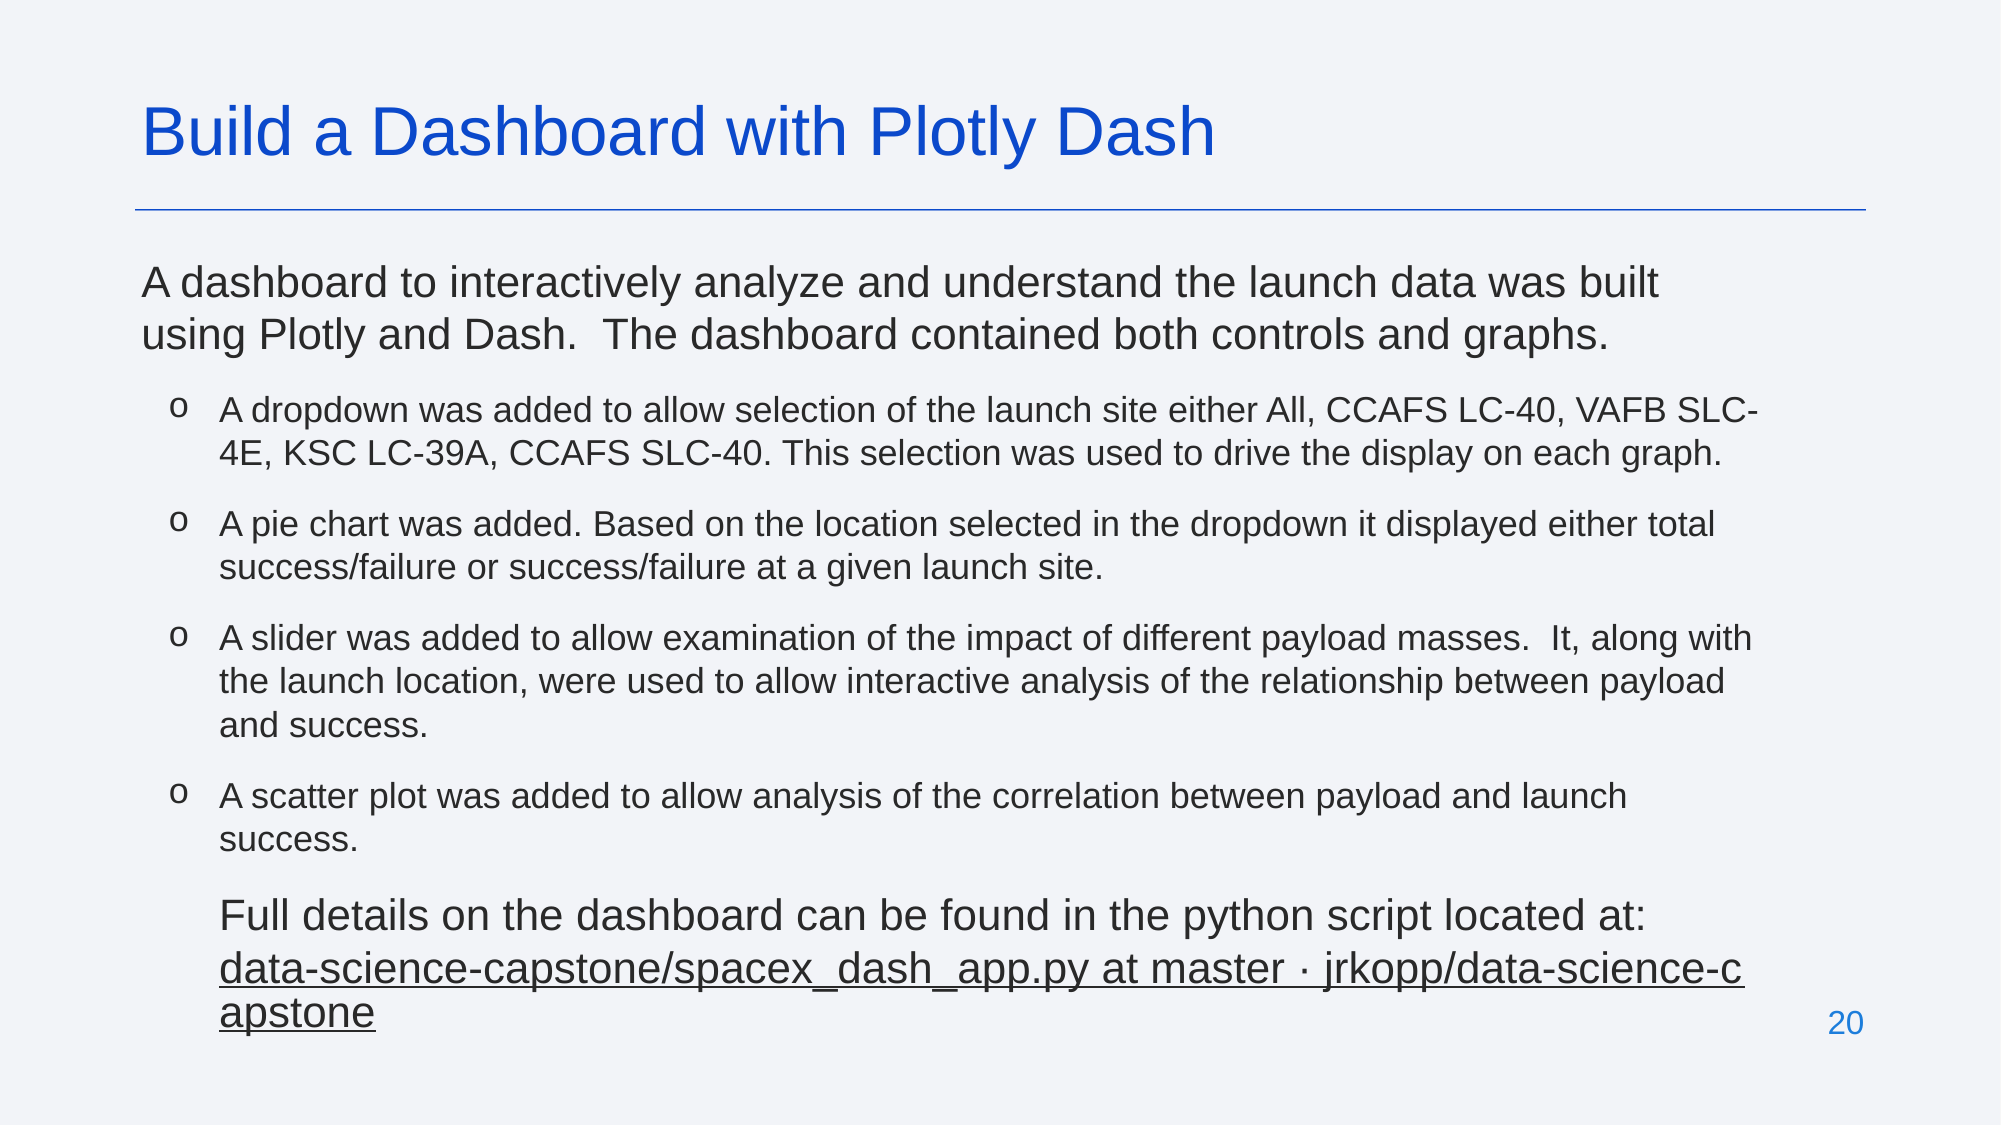

Build a Dashboard with Plotly Dash
A dashboard to interactively analyze and understand the launch data was built using Plotly and Dash.  The dashboard contained both controls and graphs.
A dropdown was added to allow selection of the launch site either All, CCAFS LC-40, VAFB SLC-4E, KSC LC-39A, CCAFS SLC-40. This selection was used to drive the display on each graph.
A pie chart was added. Based on the location selected in the dropdown it displayed either total success/failure or success/failure at a given launch site.
A slider was added to allow examination of the impact of different payload masses.  It, along with the launch location, were used to allow interactive analysis of the relationship between payload and success.
A scatter plot was added to allow analysis of the correlation between payload and launch success.
Full details on the dashboard can be found in the python script located at: data-science-capstone/spacex_dash_app.py at master · jrkopp/data-science-capstone

20